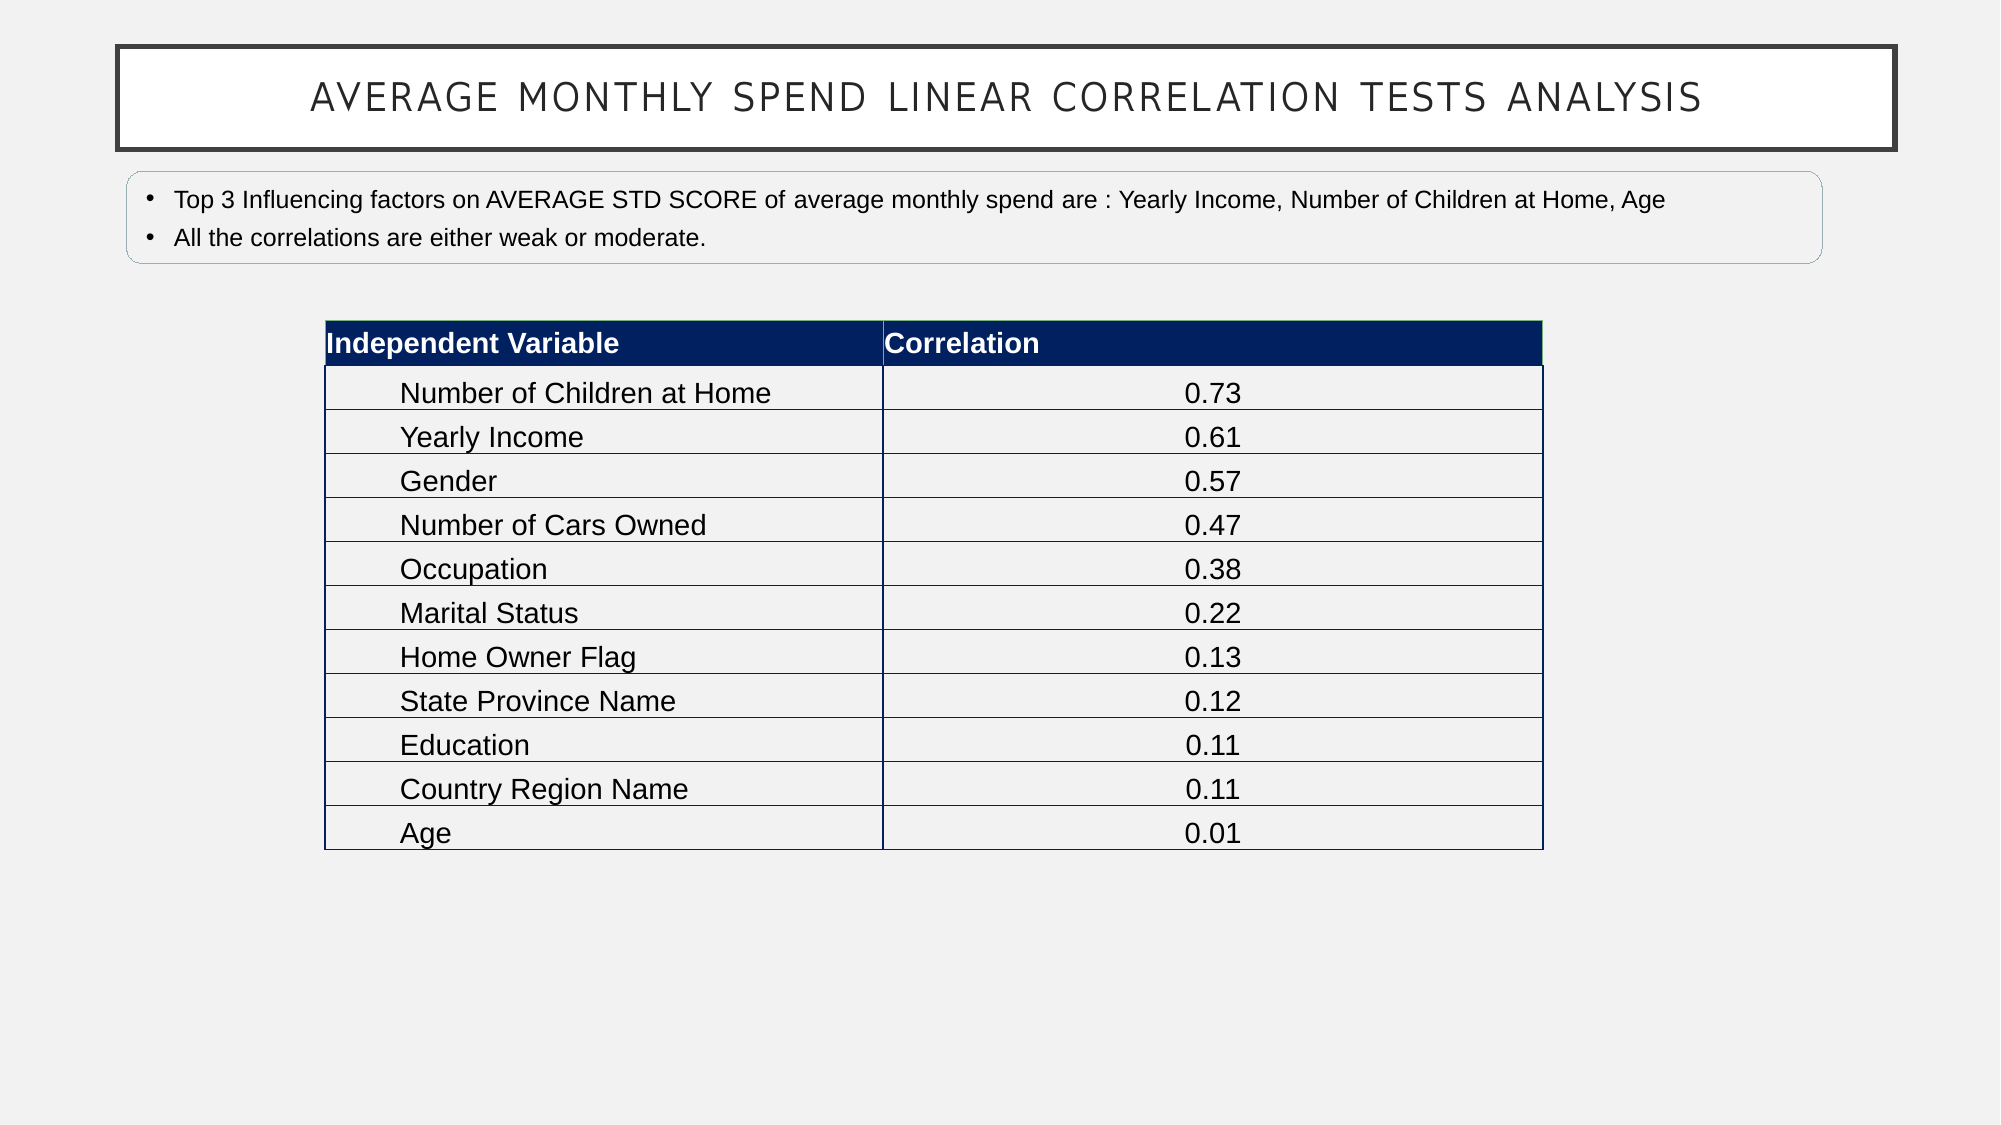

# Average Monthly Spend Linear Correlation Tests Analysis
Top 3 Influencing factors on AVERAGE STD SCORE of average monthly spend are : Yearly Income, Number of Children at Home, Age
All the correlations are either weak or moderate.
| Independent Variable | Correlation |
| --- | --- |
| Number of Children at Home | 0.73 |
| Yearly Income | 0.61 |
| Gender | 0.57 |
| Number of Cars Owned | 0.47 |
| Occupation | 0.38 |
| Marital Status | 0.22 |
| Home Owner Flag | 0.13 |
| State Province Name | 0.12 |
| Education | 0.11 |
| Country Region Name | 0.11 |
| Age | 0.01 |